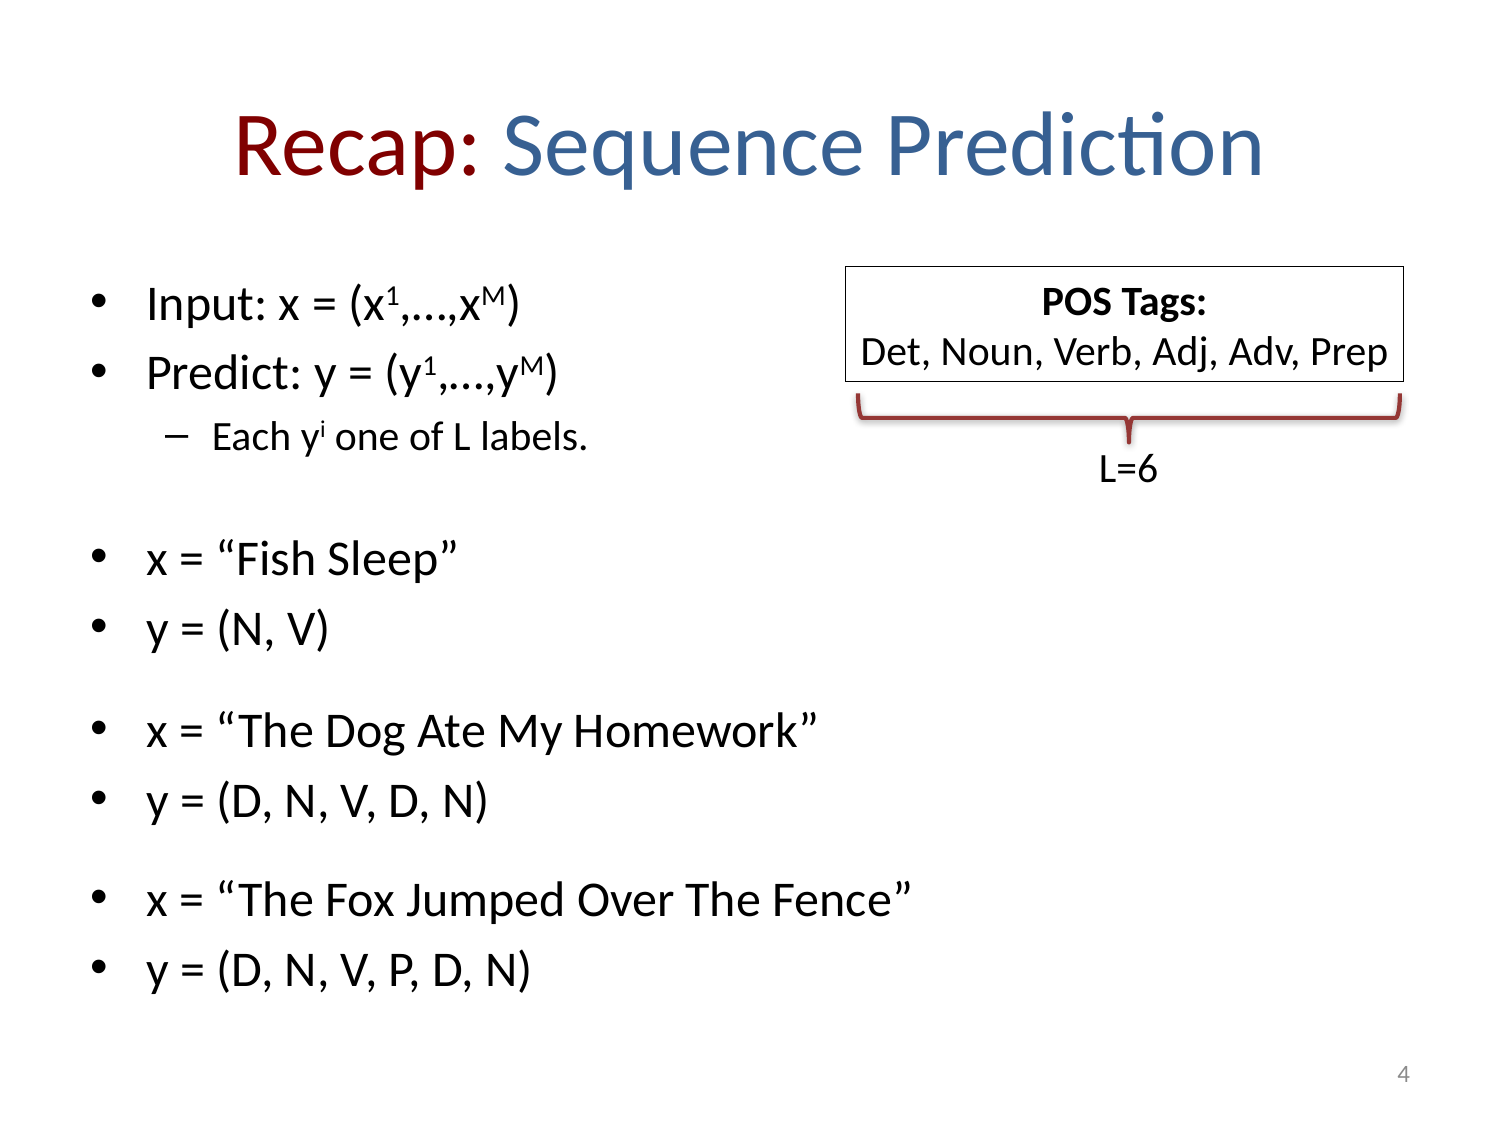

# Recap: Sequence Prediction

Input: x = (x1,…,xM)
Predict: y = (y1,…,yM)
Each yi one of L labels.

x = “Fish Sleep”
y = (N, V)

x = “The Dog Ate My Homework”
y = (D, N, V, D, N)

x = “The Fox Jumped Over The Fence”
y = (D, N, V, P, D, N)

POS Tags:
Det, Noun, Verb, Adj, Adv, Prep
L=6
4